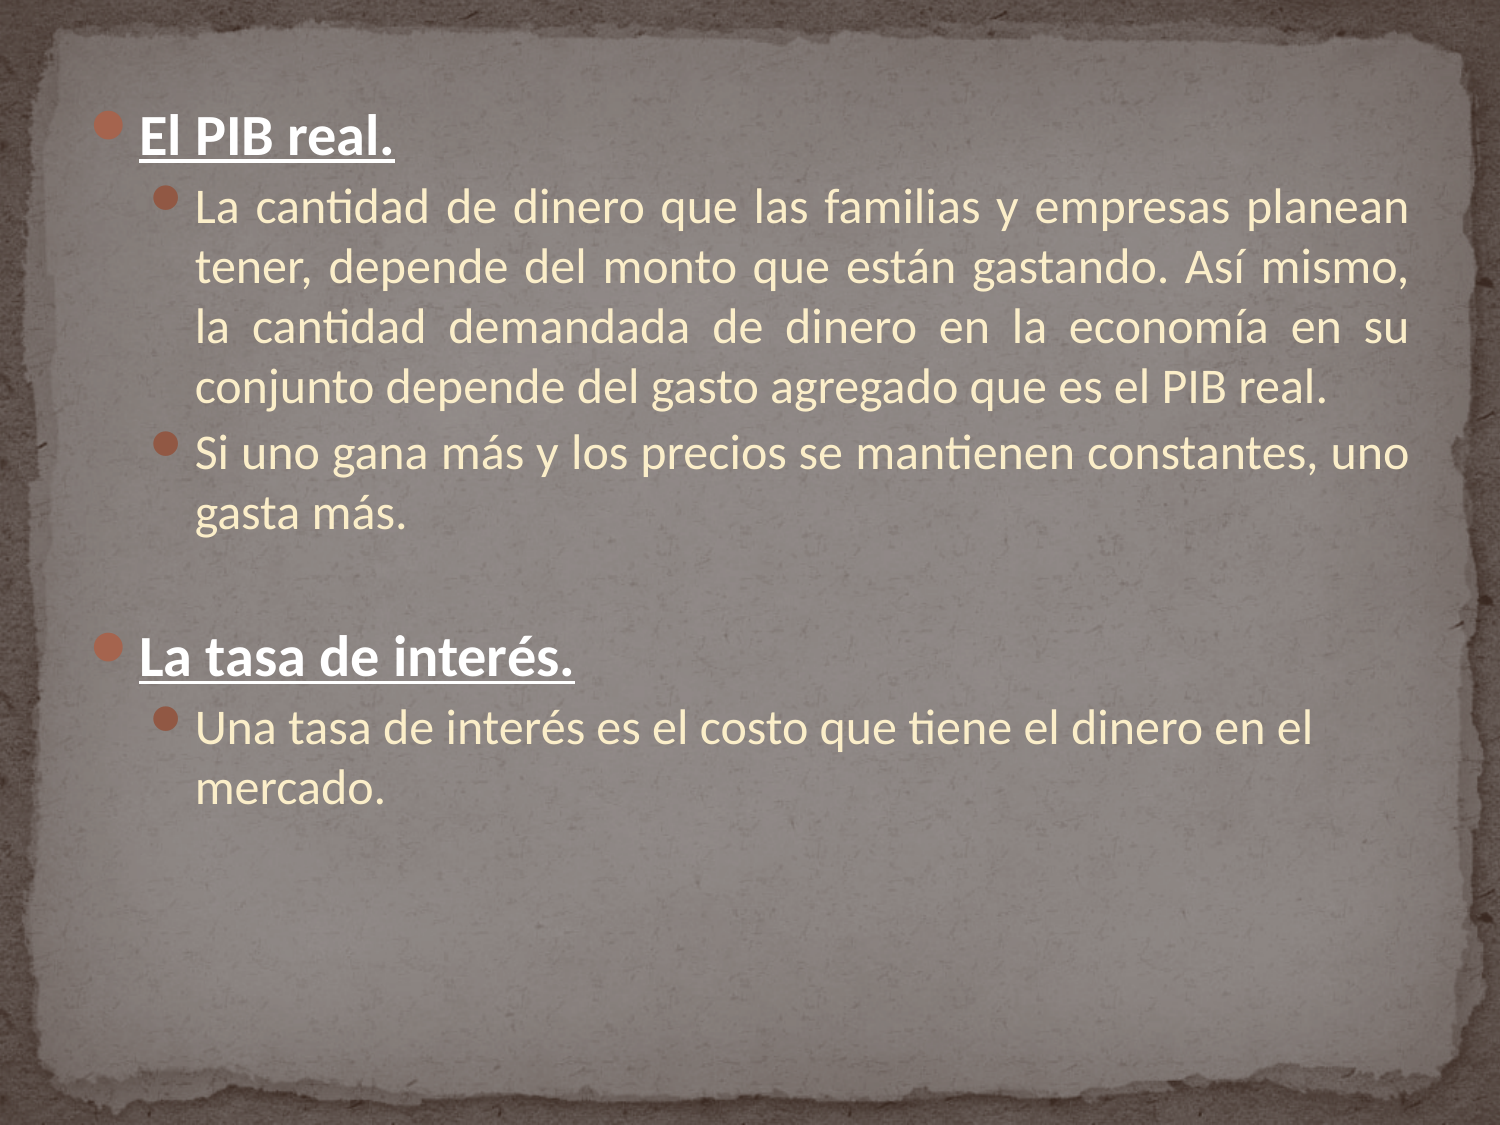

El PIB real.
La cantidad de dinero que las familias y empresas planean tener, depende del monto que están gastando. Así mismo, la cantidad demandada de dinero en la economía en su conjunto depende del gasto agregado que es el PIB real.
Si uno gana más y los precios se mantienen constantes, uno gasta más.

La tasa de interés.
Una tasa de interés es el costo que tiene el dinero en el mercado.